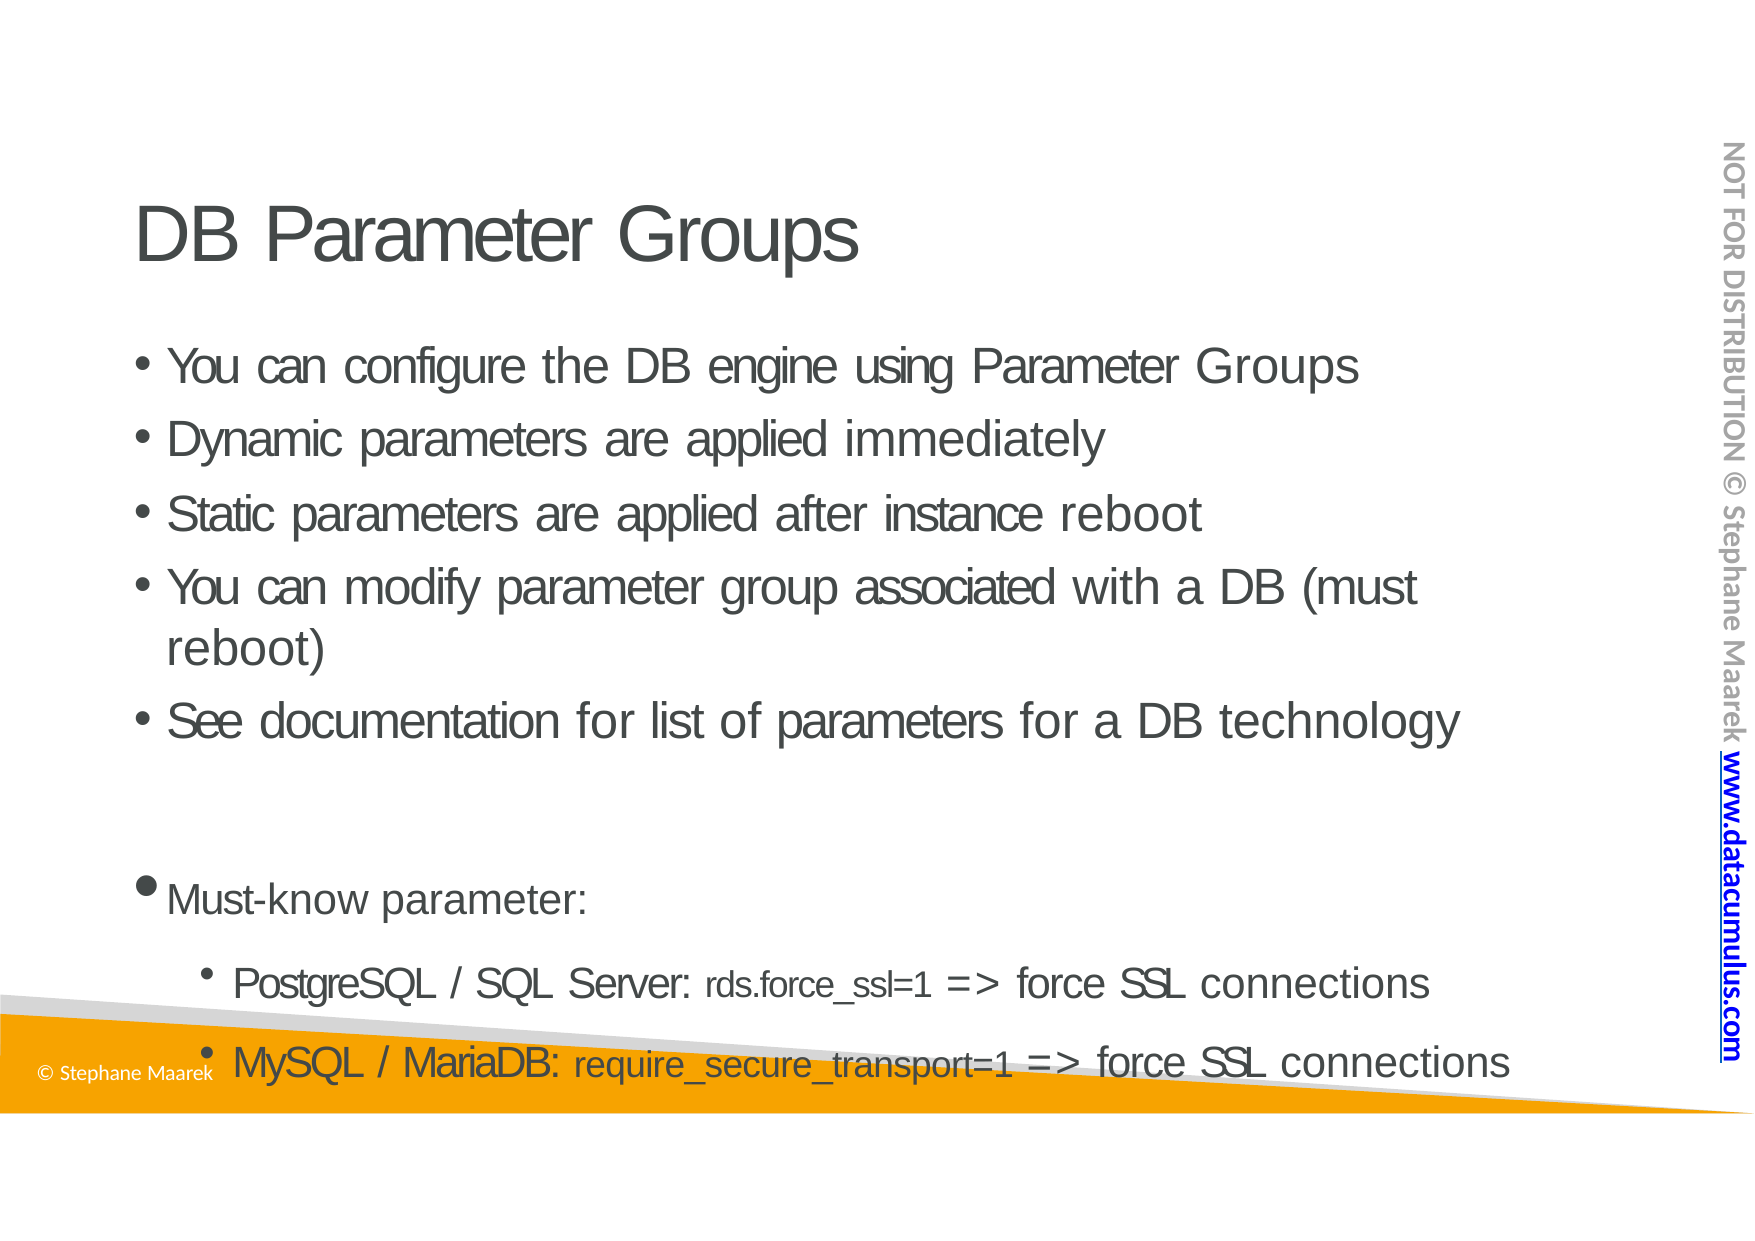

NOT FOR DISTRIBUTION © Stephane Maarek www.datacumulus.com
# DB Parameter Groups
You can configure the DB engine using Parameter Groups
Dynamic parameters are applied immediately
Static parameters are applied after instance reboot
You can modify parameter group associated with a DB (must reboot)
See documentation for list of parameters for a DB technology

Must-know parameter:
PostgreSQL / SQL Server: rds.force_ssl=1 => force SSL connections
MySQL / MariaDB: require_secure_transport=1 => force SSL connections
© Stephane Maarek